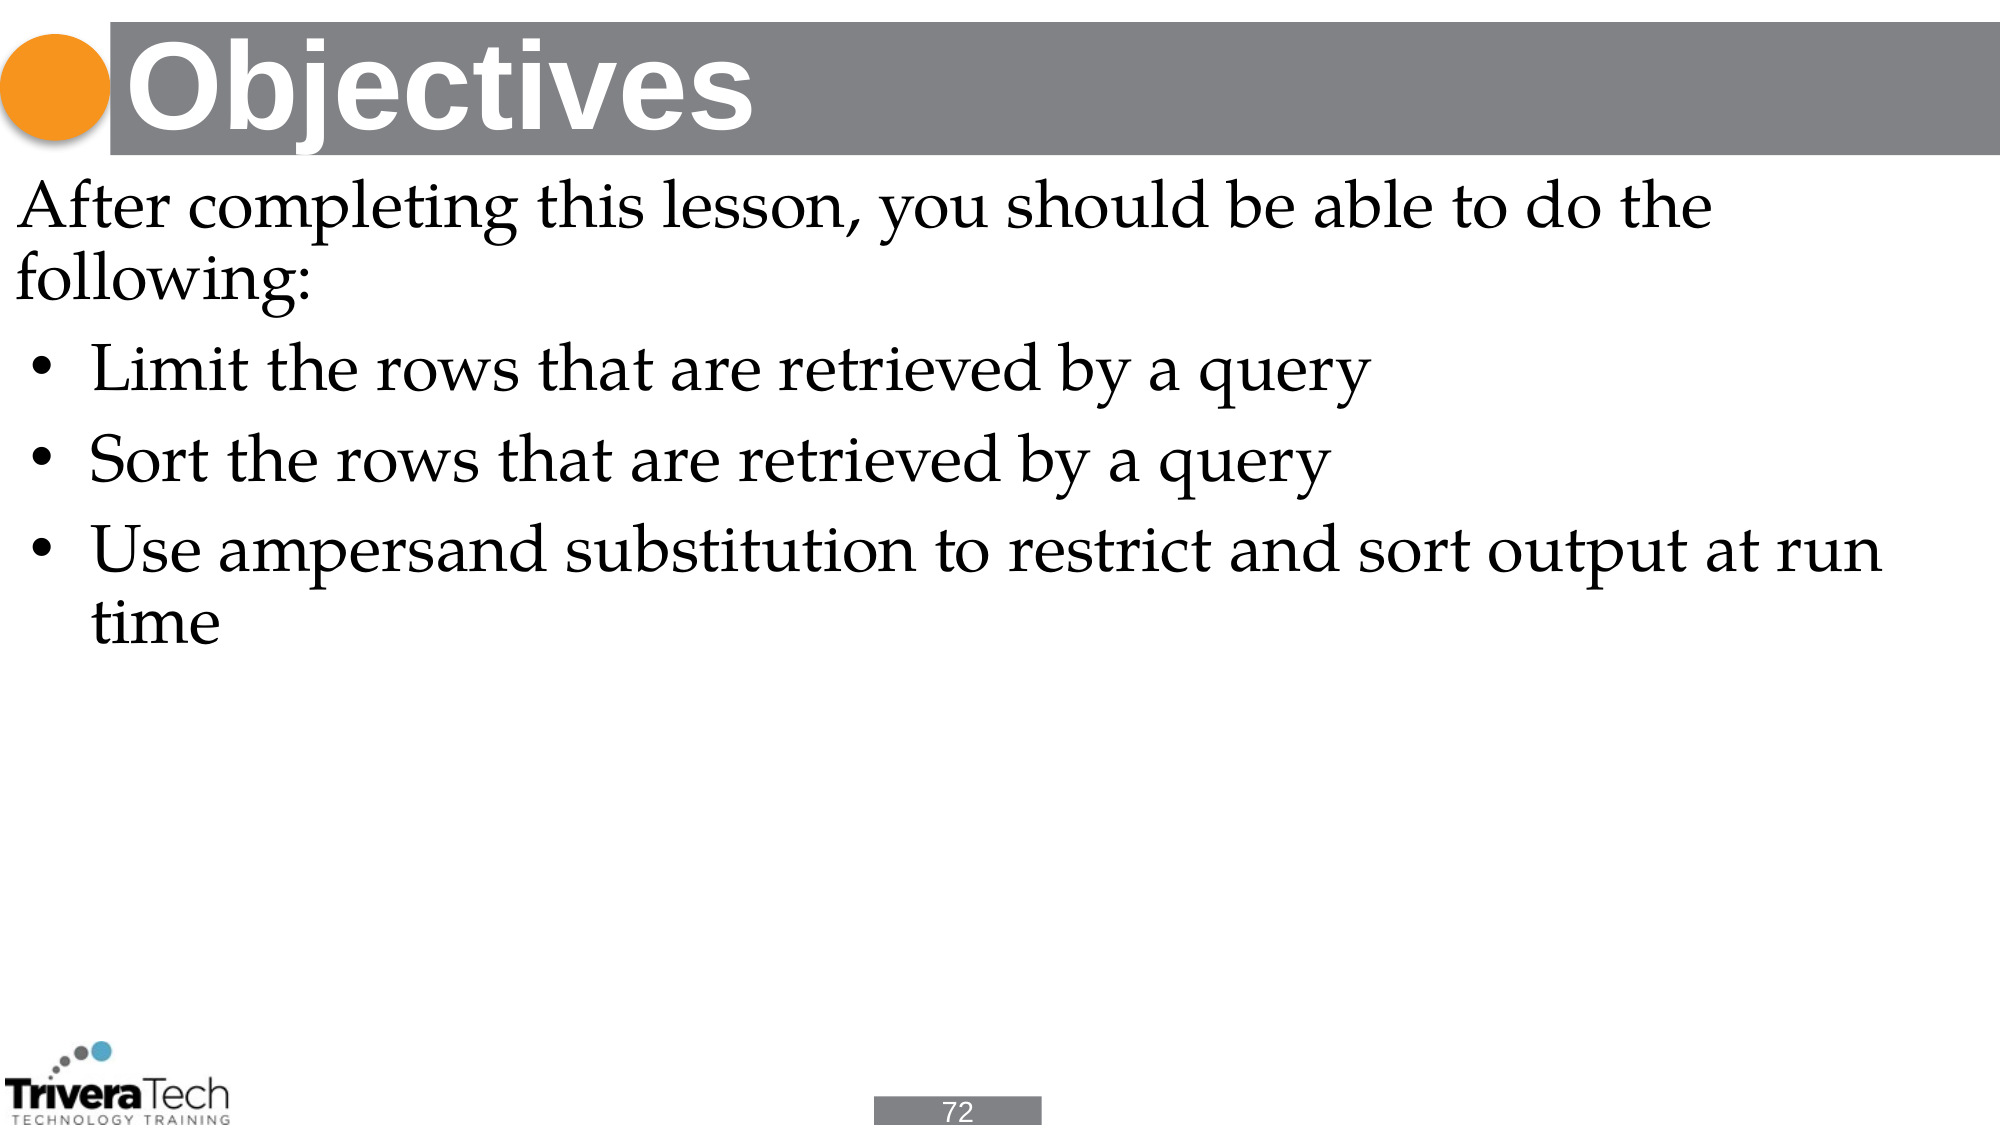

# Objectives
After completing this lesson, you should be able to do the following:
Limit the rows that are retrieved by a query
Sort the rows that are retrieved by a query
Use ampersand substitution to restrict and sort output at run time

72